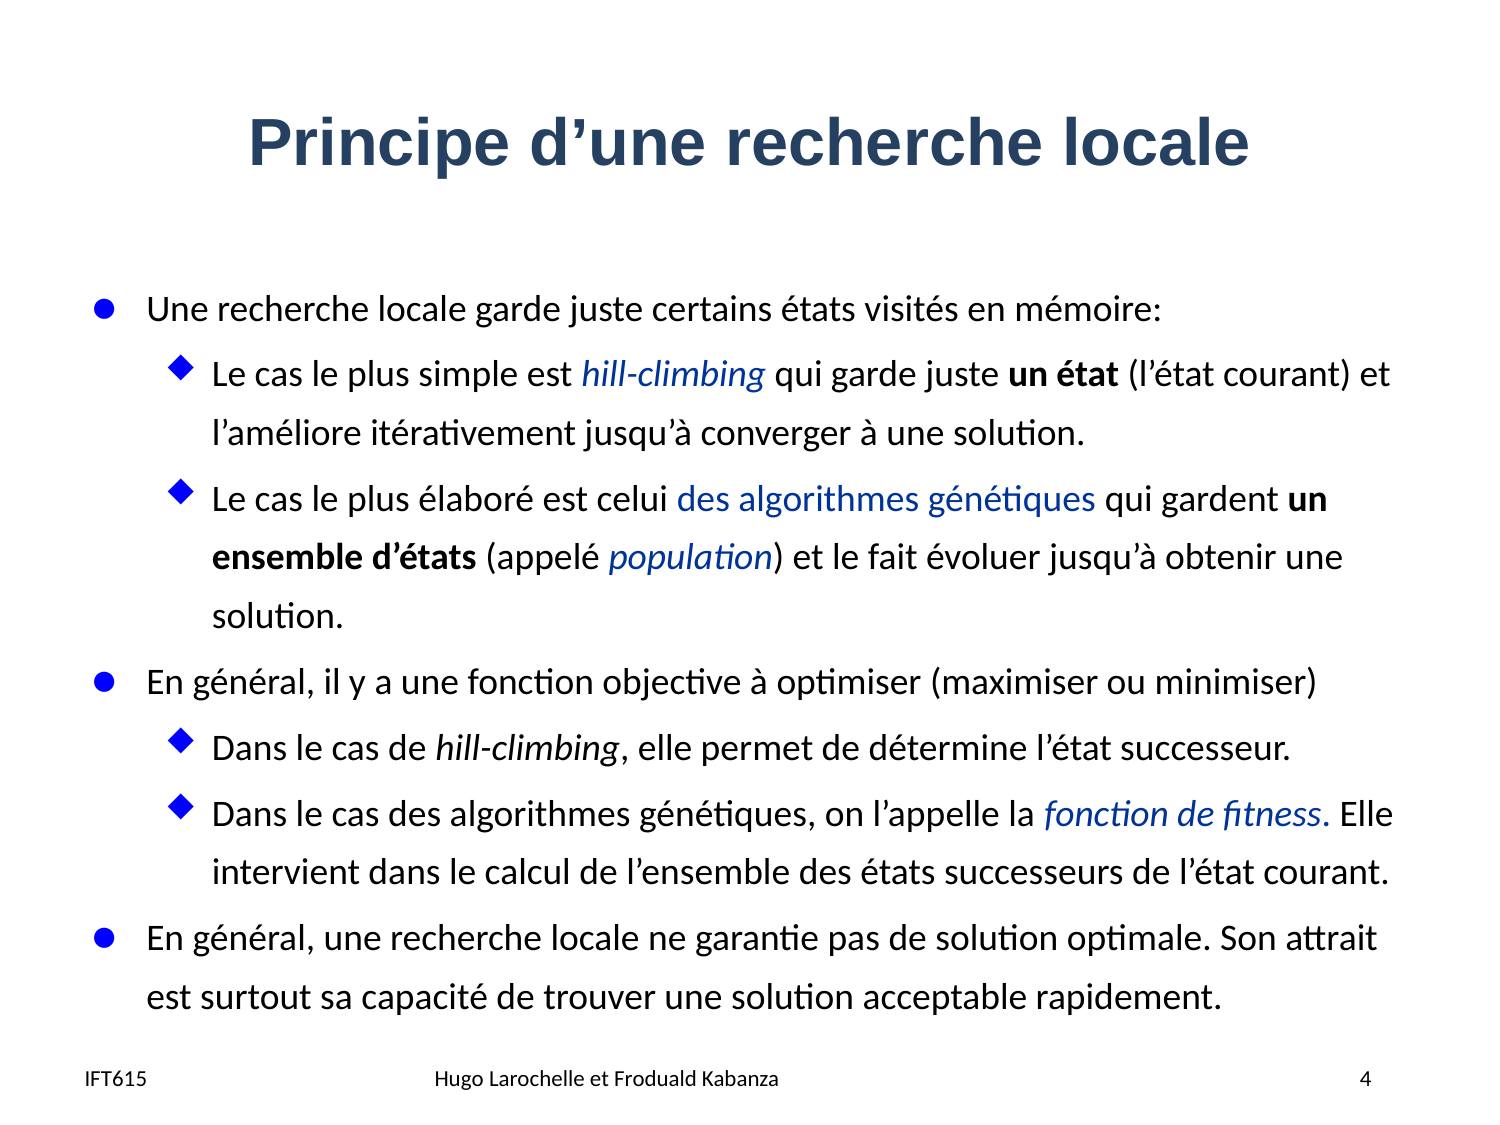

# Principe d’une recherche locale
Une recherche locale garde juste certains états visités en mémoire:
Le cas le plus simple est hill-climbing qui garde juste un état (l’état courant) et l’améliore itérativement jusqu’à converger à une solution.
Le cas le plus élaboré est celui des algorithmes génétiques qui gardent un ensemble d’états (appelé population) et le fait évoluer jusqu’à obtenir une solution.
En général, il y a une fonction objective à optimiser (maximiser ou minimiser)
Dans le cas de hill-climbing, elle permet de détermine l’état successeur.
Dans le cas des algorithmes génétiques, on l’appelle la fonction de fitness. Elle intervient dans le calcul de l’ensemble des états successeurs de l’état courant.
En général, une recherche locale ne garantie pas de solution optimale. Son attrait est surtout sa capacité de trouver une solution acceptable rapidement.
IFT615
Hugo Larochelle et Froduald Kabanza
4